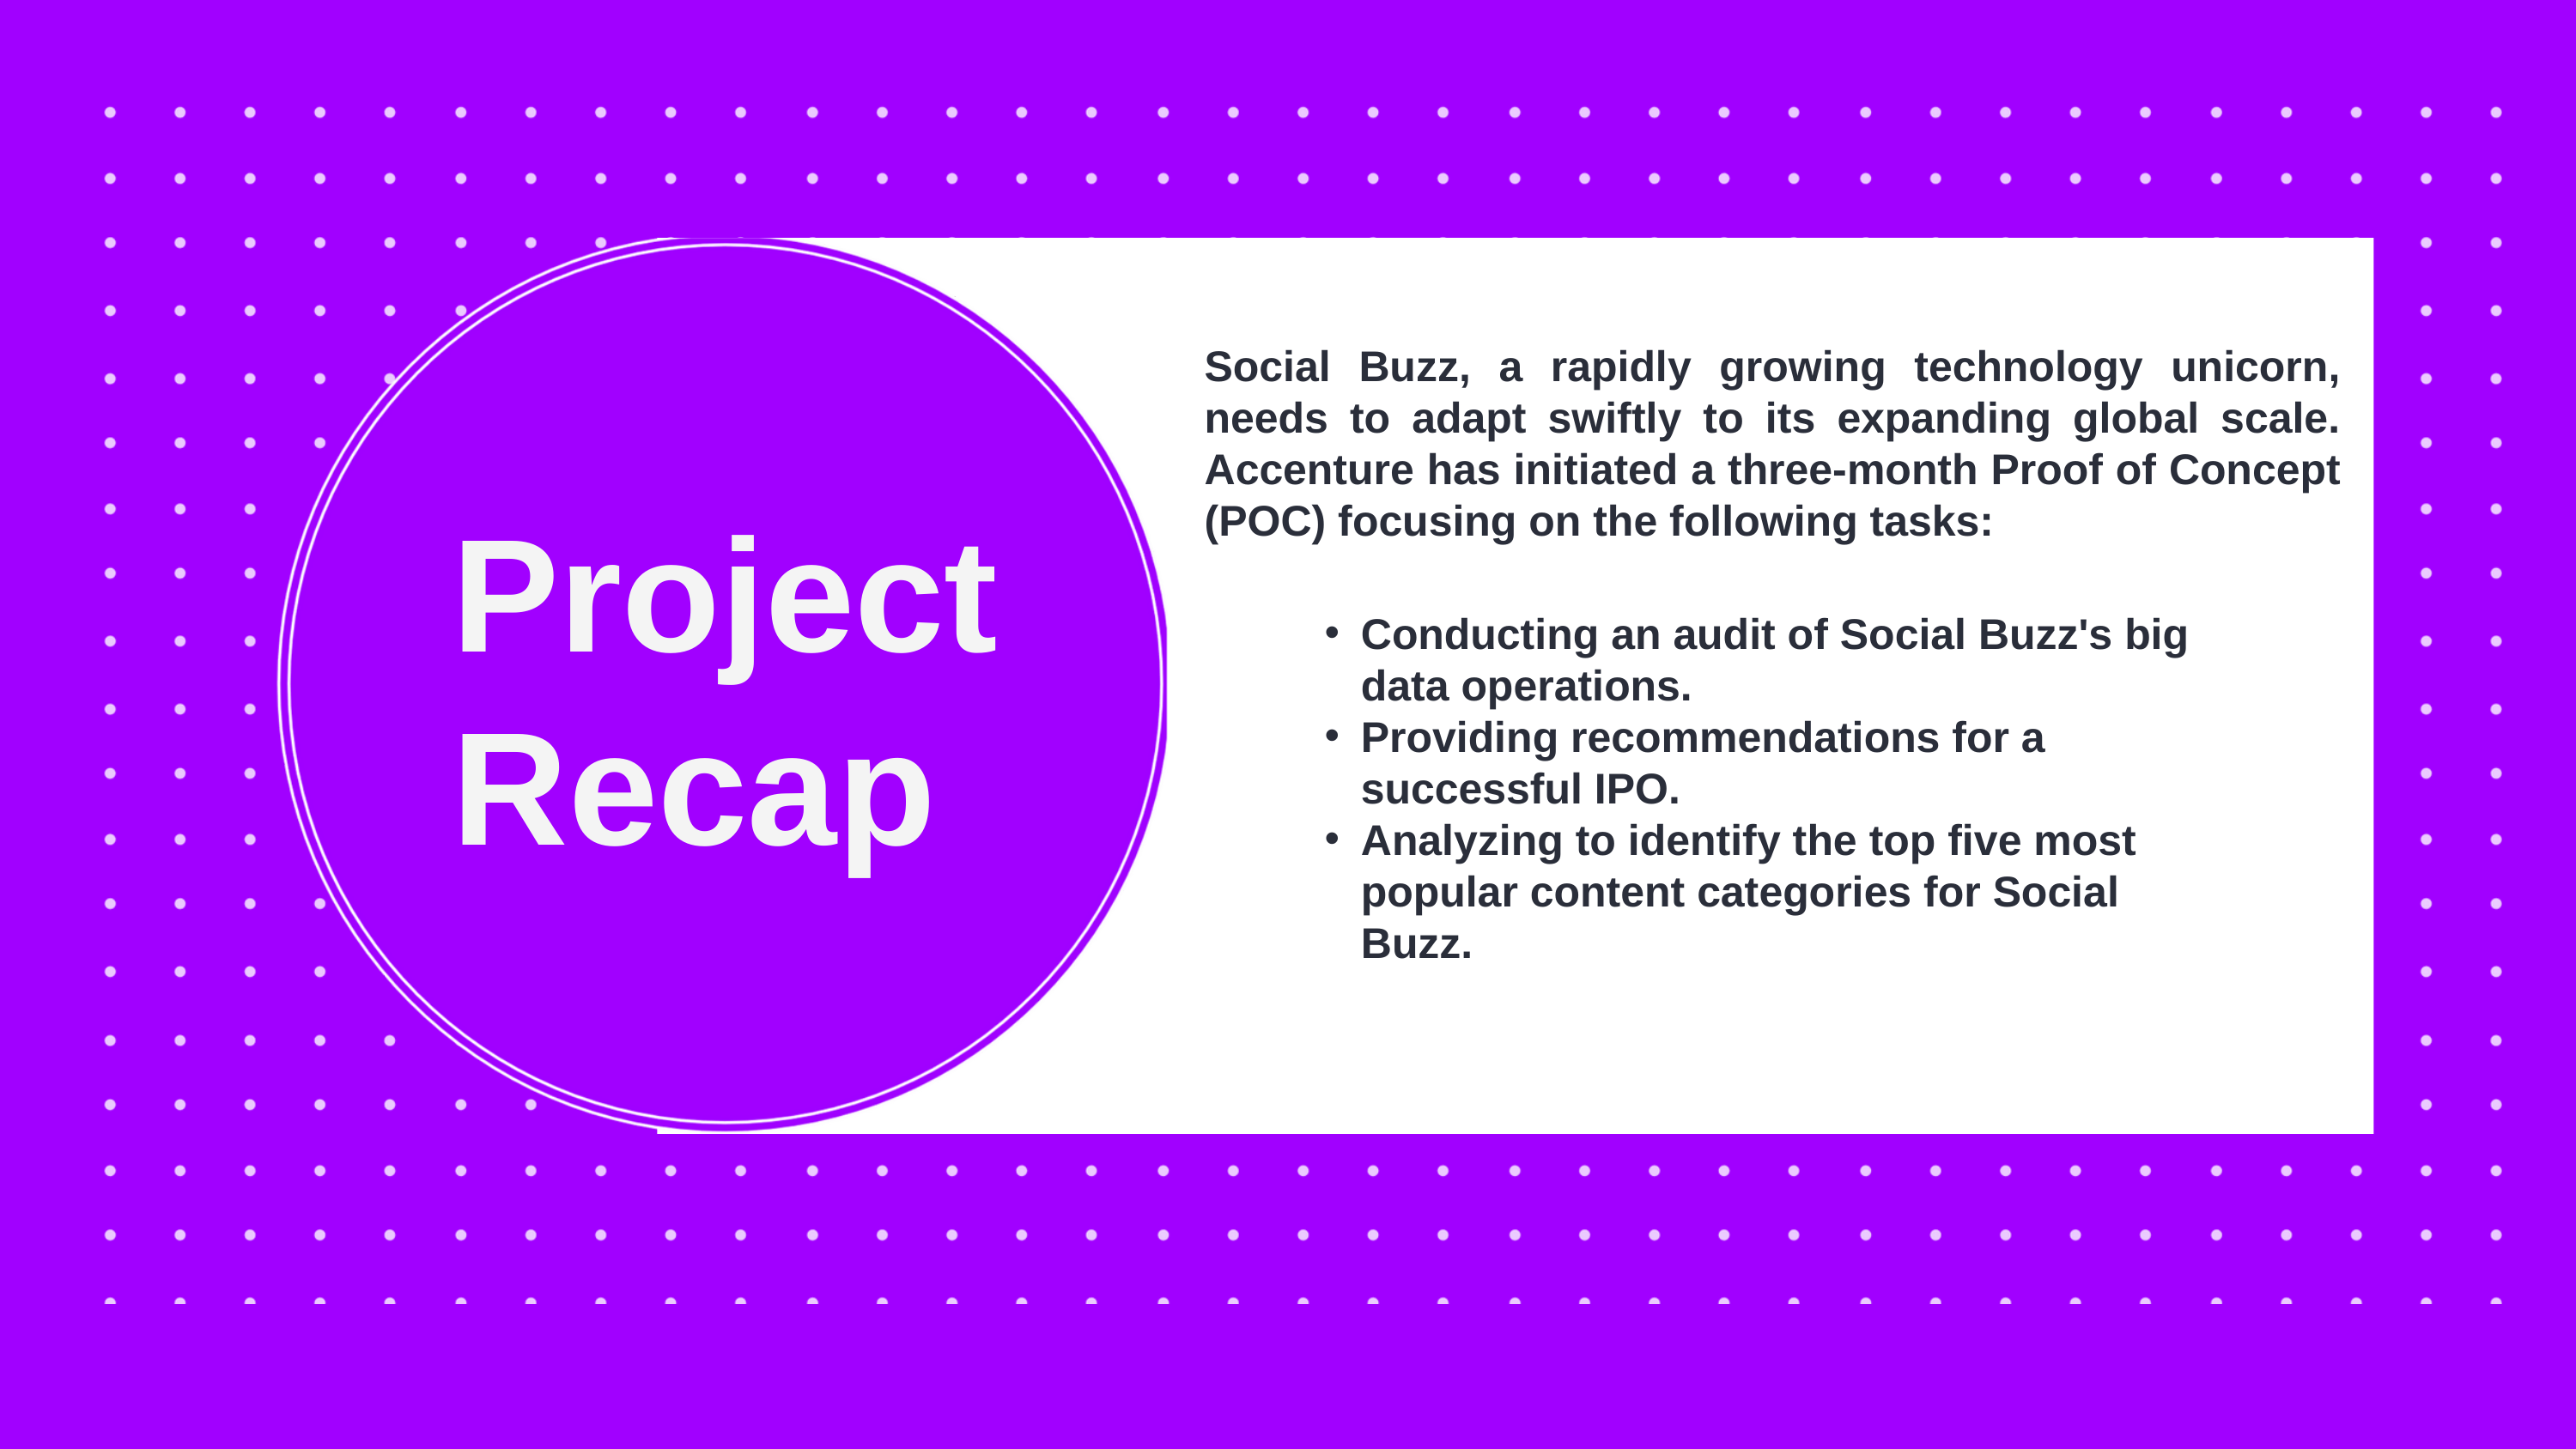

Social Buzz, a rapidly growing technology unicorn, needs to adapt swiftly to its expanding global scale. Accenture has initiated a three-month Proof of Concept (POC) focusing on the following tasks:
Project Recap
Conducting an audit of Social Buzz's big data operations.
Providing recommendations for a successful IPO.
Analyzing to identify the top five most popular content categories for Social Buzz.